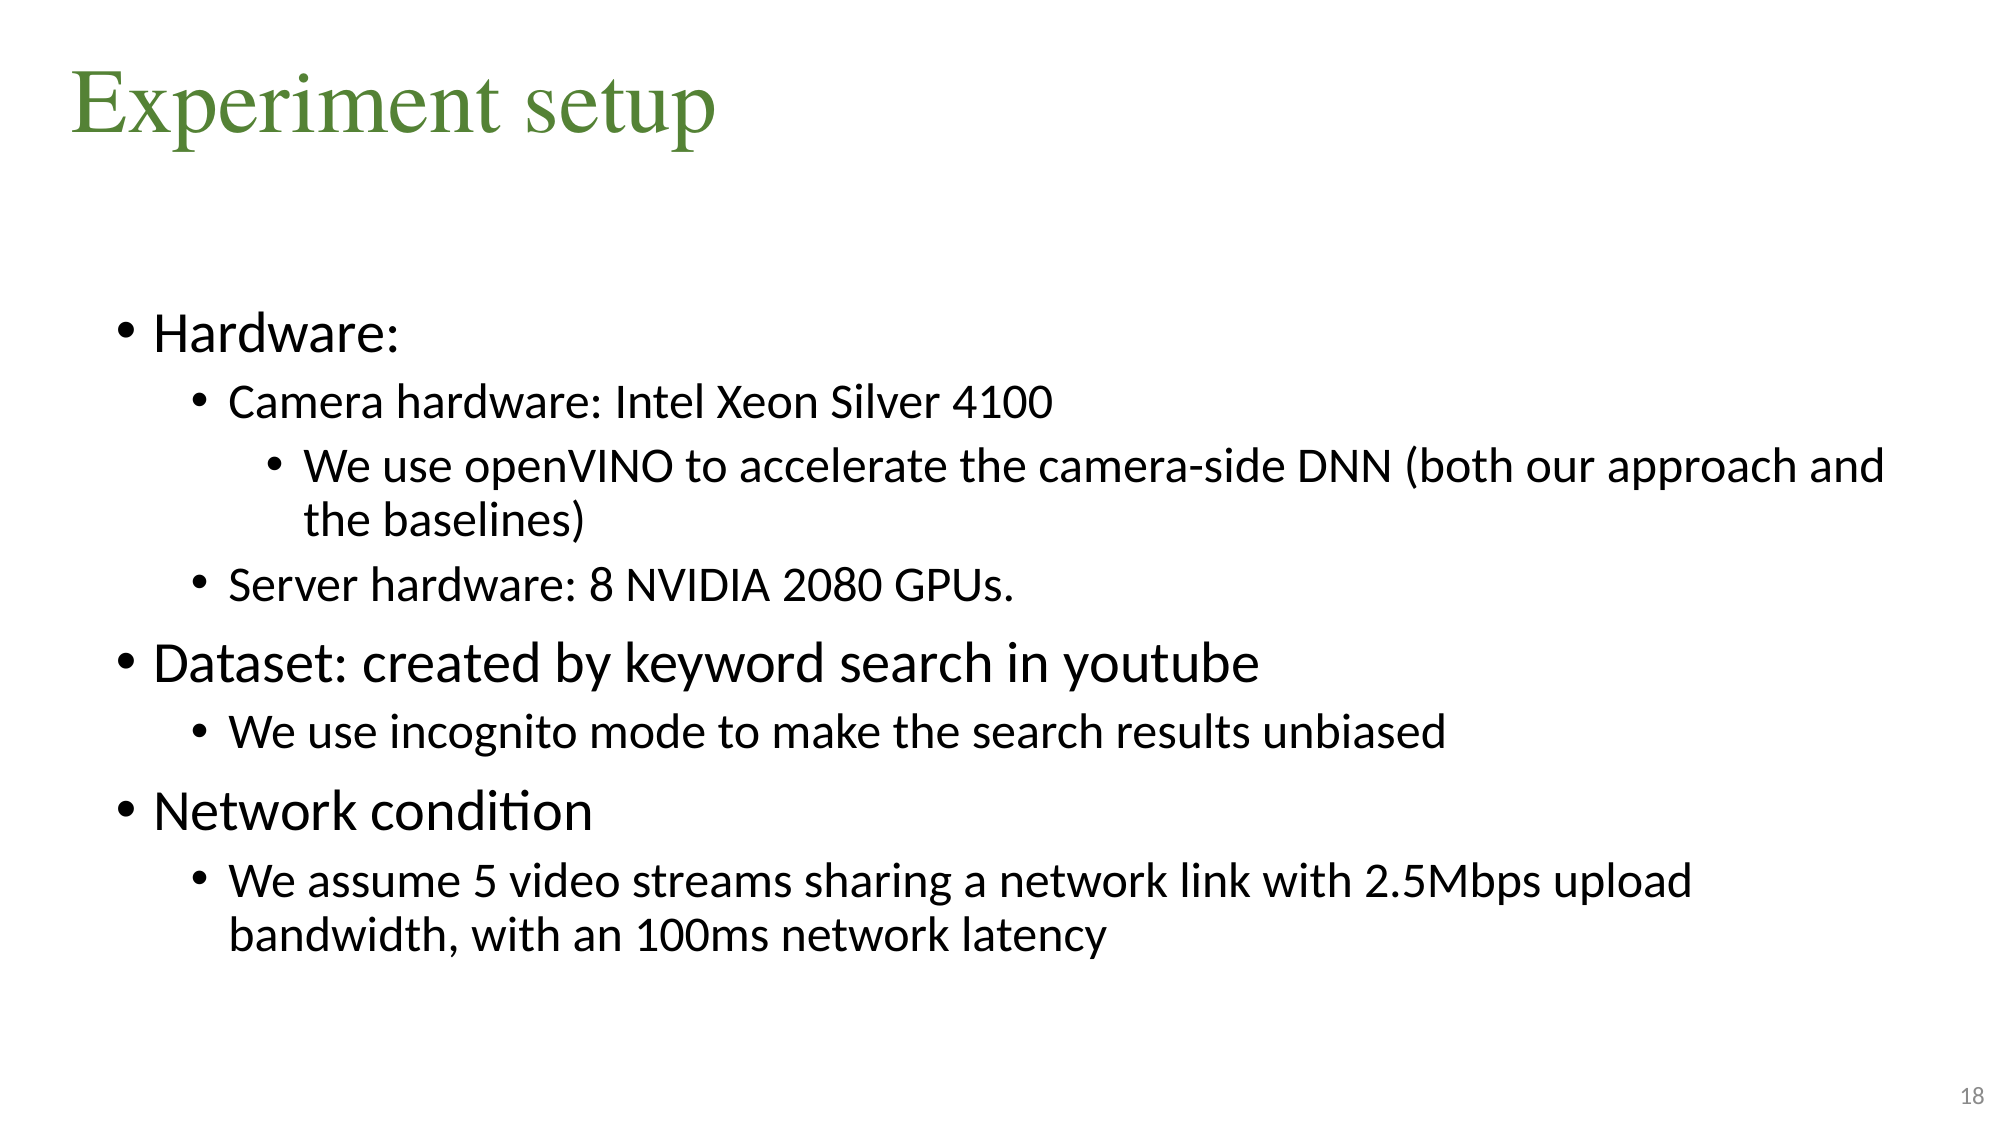

# Experiment setup
Hardware:
Camera hardware: Intel Xeon Silver 4100
We use openVINO to accelerate the camera-side DNN (both our approach and the baselines)
Server hardware: 8 NVIDIA 2080 GPUs.
Dataset: created by keyword search in youtube
We use incognito mode to make the search results unbiased
Network condition
We assume 5 video streams sharing a network link with 2.5Mbps upload bandwidth, with an 100ms network latency

18